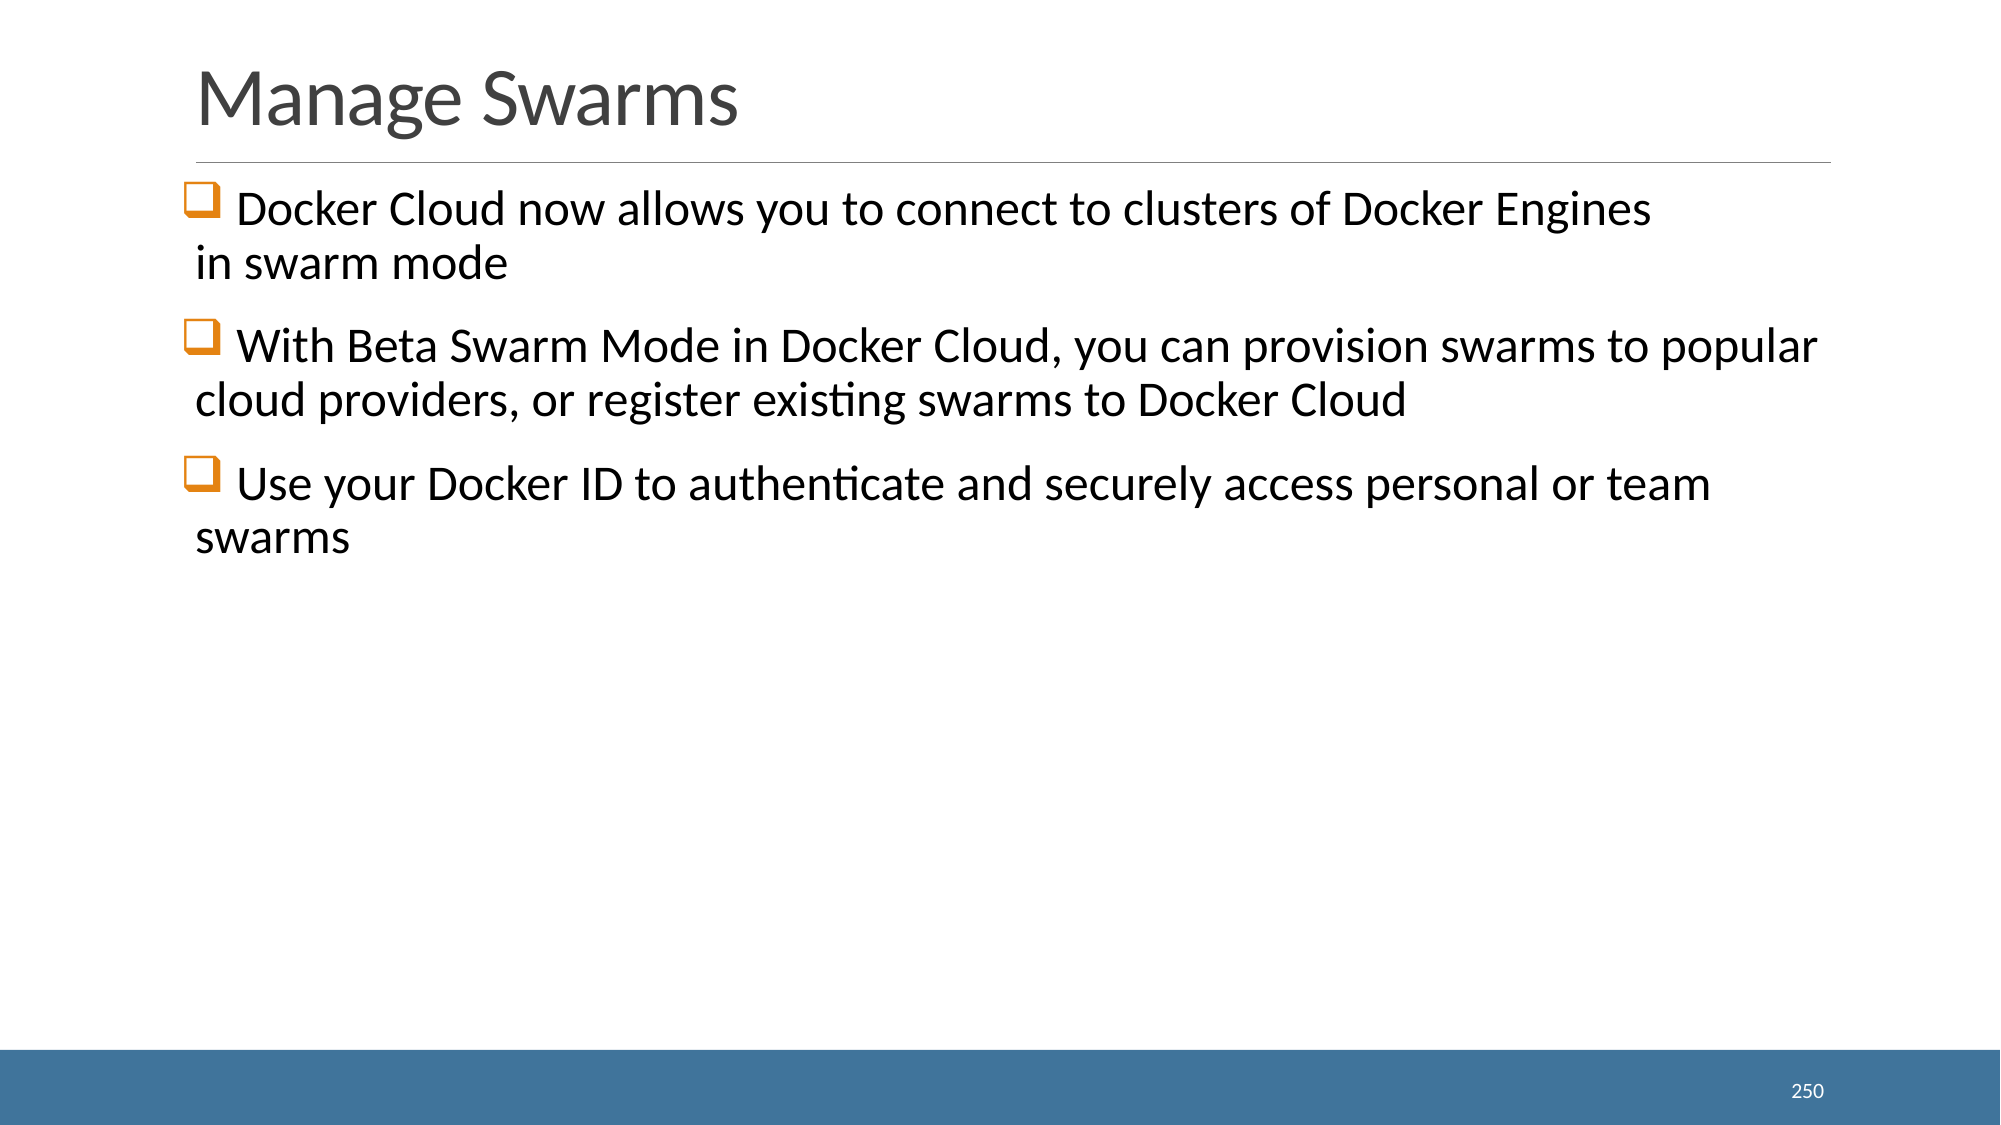

# Manage Swarms
 Docker Cloud now allows you to connect to clusters of Docker Engines in swarm mode
 With Beta Swarm Mode in Docker Cloud, you can provision swarms to popular cloud providers, or register existing swarms to Docker Cloud
 Use your Docker ID to authenticate and securely access personal or team swarms

250